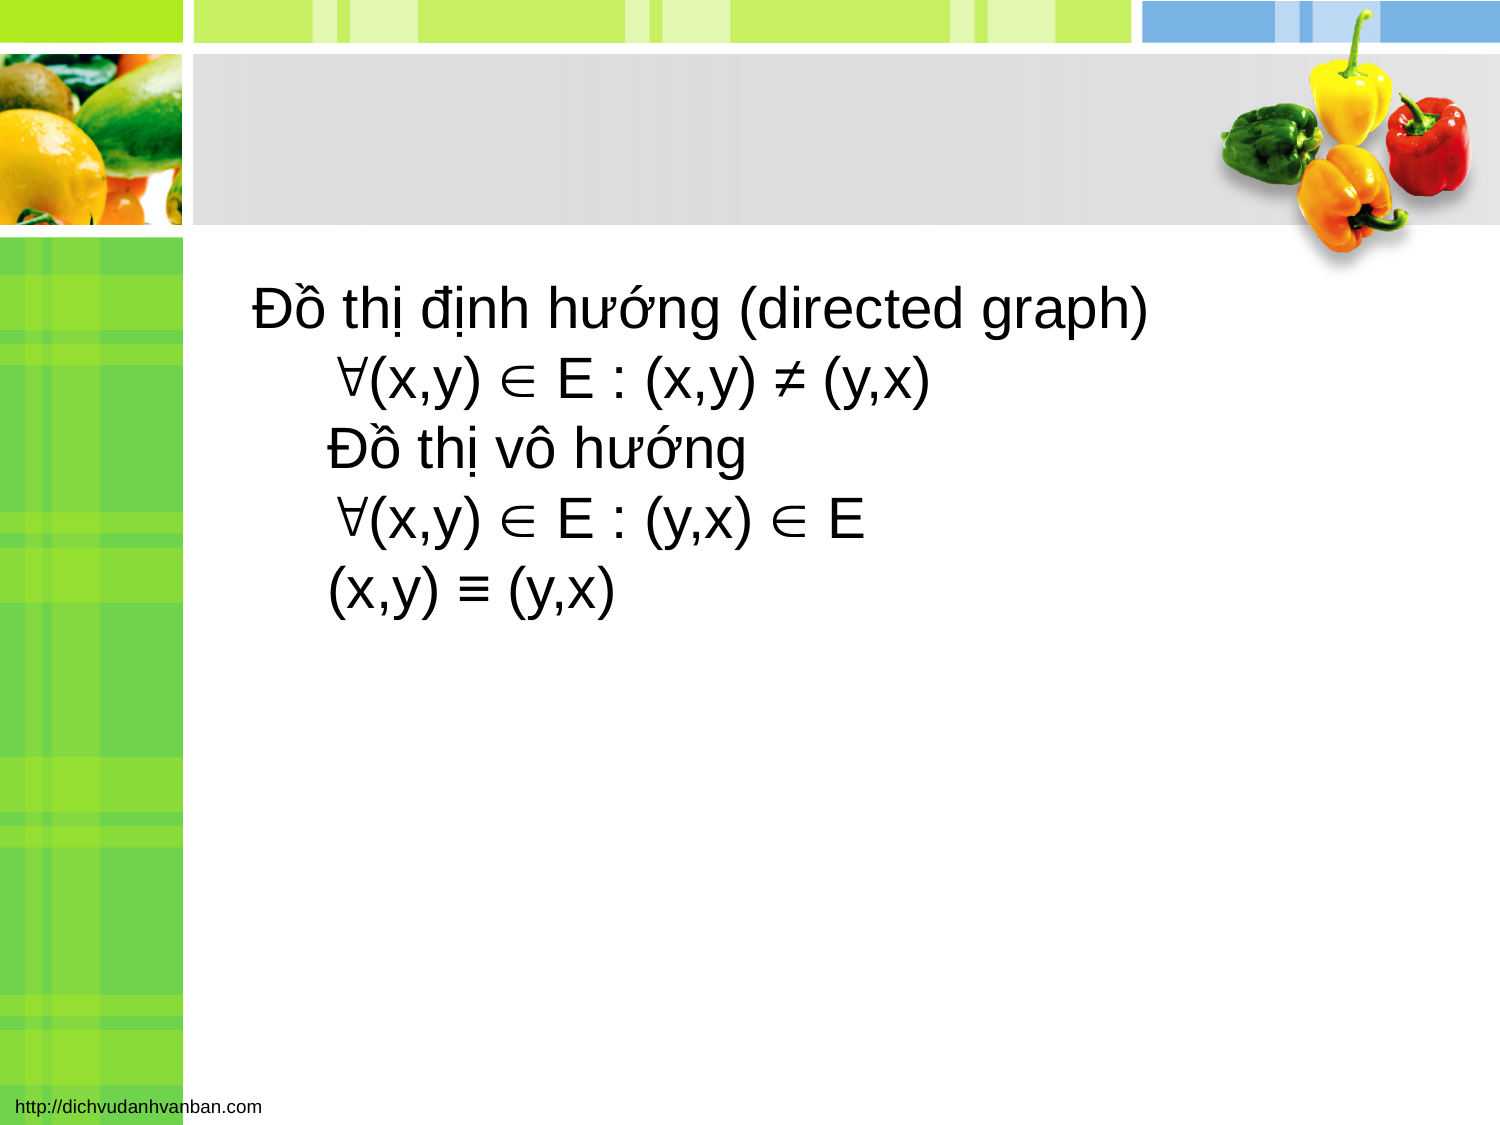

#
Đồ thị định hướng (directed graph)
∀(x,y) ∈ E : (x,y) ≠ (y,x)
Đồ thị vô hướng
∀(x,y) ∈ E : (y,x) ∈ E
(x,y) ≡ (y,x)